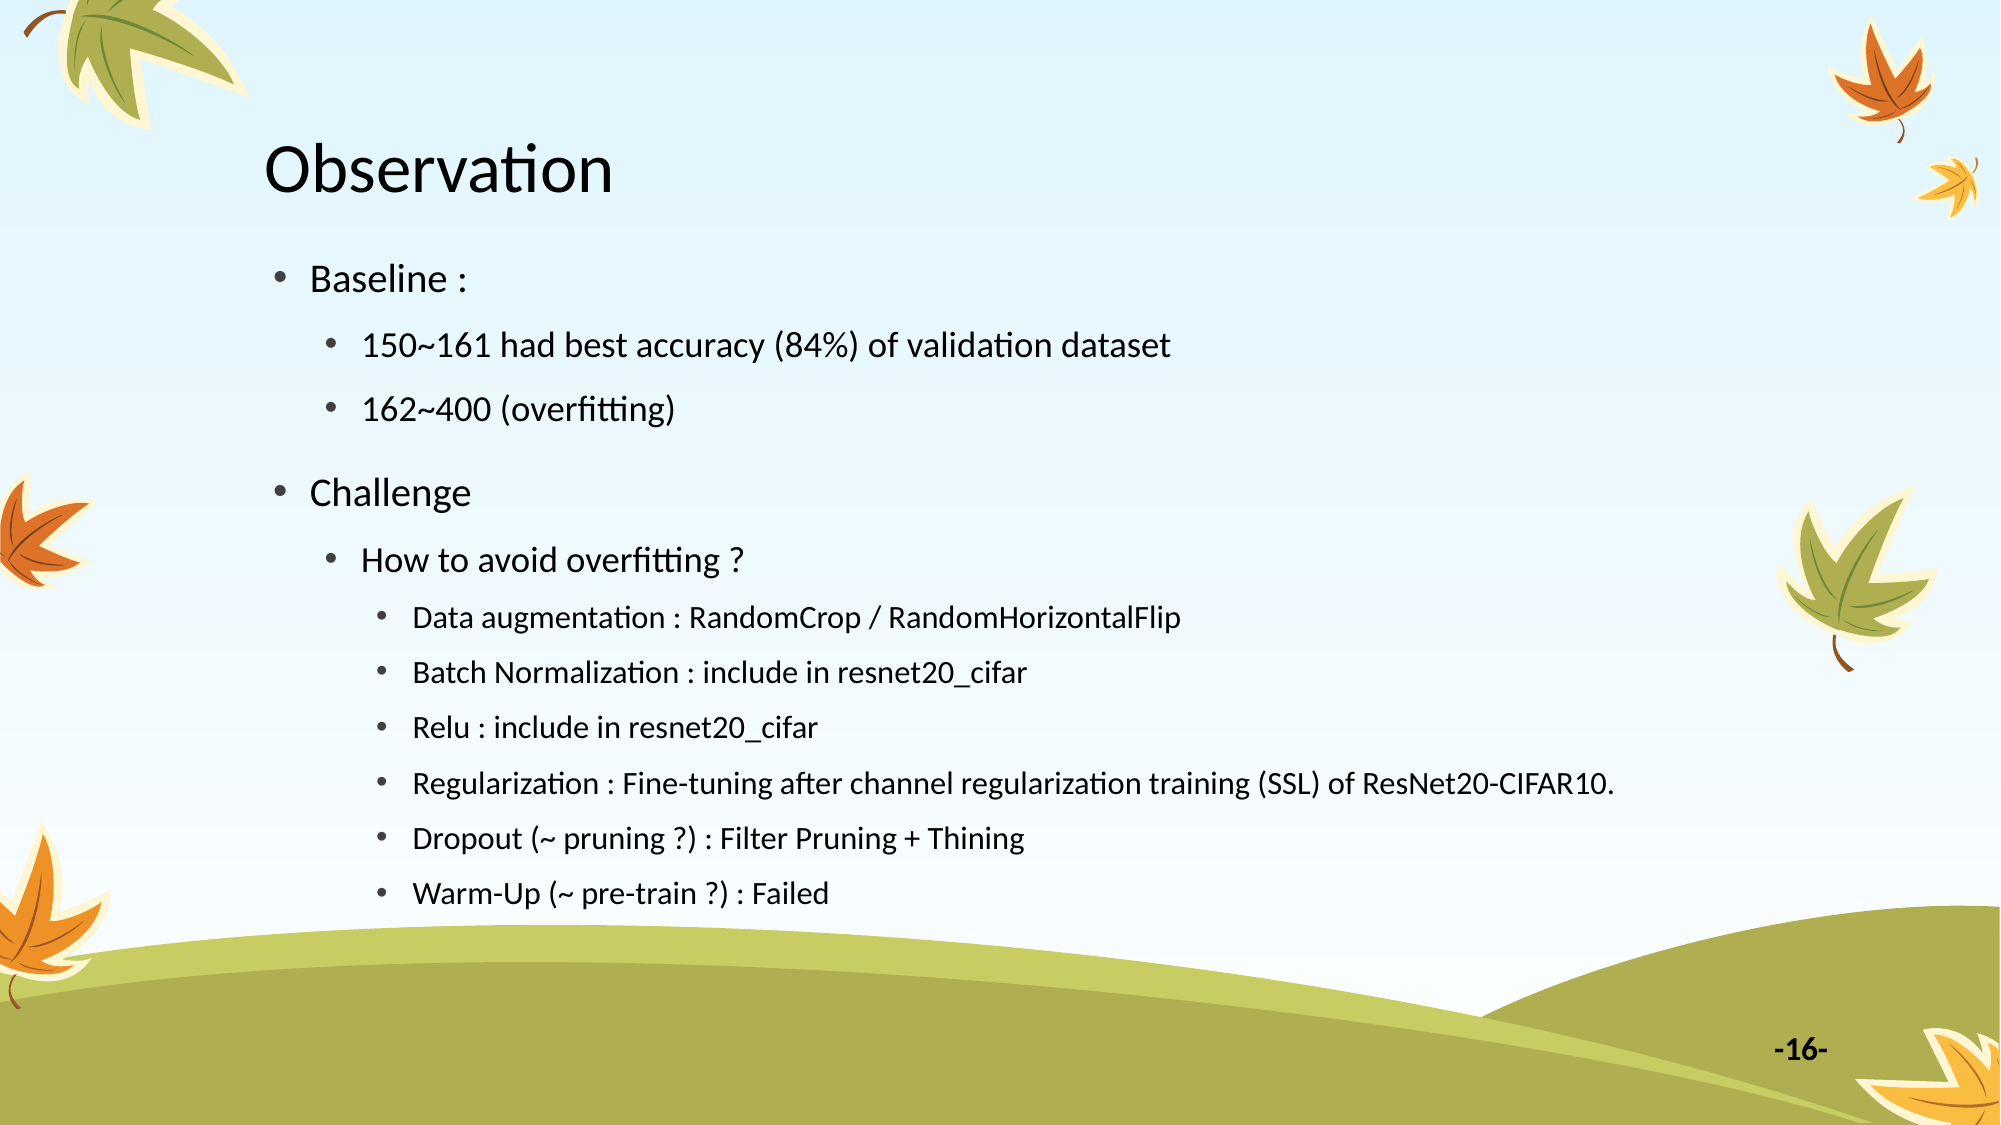

# Observation
Baseline :
150~161 had best accuracy (84%) of validation dataset
162~400 (overfitting)
Challenge
How to avoid overfitting ?
Data augmentation : RandomCrop / RandomHorizontalFlip
Batch Normalization : include in resnet20_cifar
Relu : include in resnet20_cifar
Regularization : Fine-tuning after channel regularization training (SSL) of ResNet20-CIFAR10.
Dropout (~ pruning ?) : Filter Pruning + Thining
Warm-Up (~ pre-train ?) : Failed